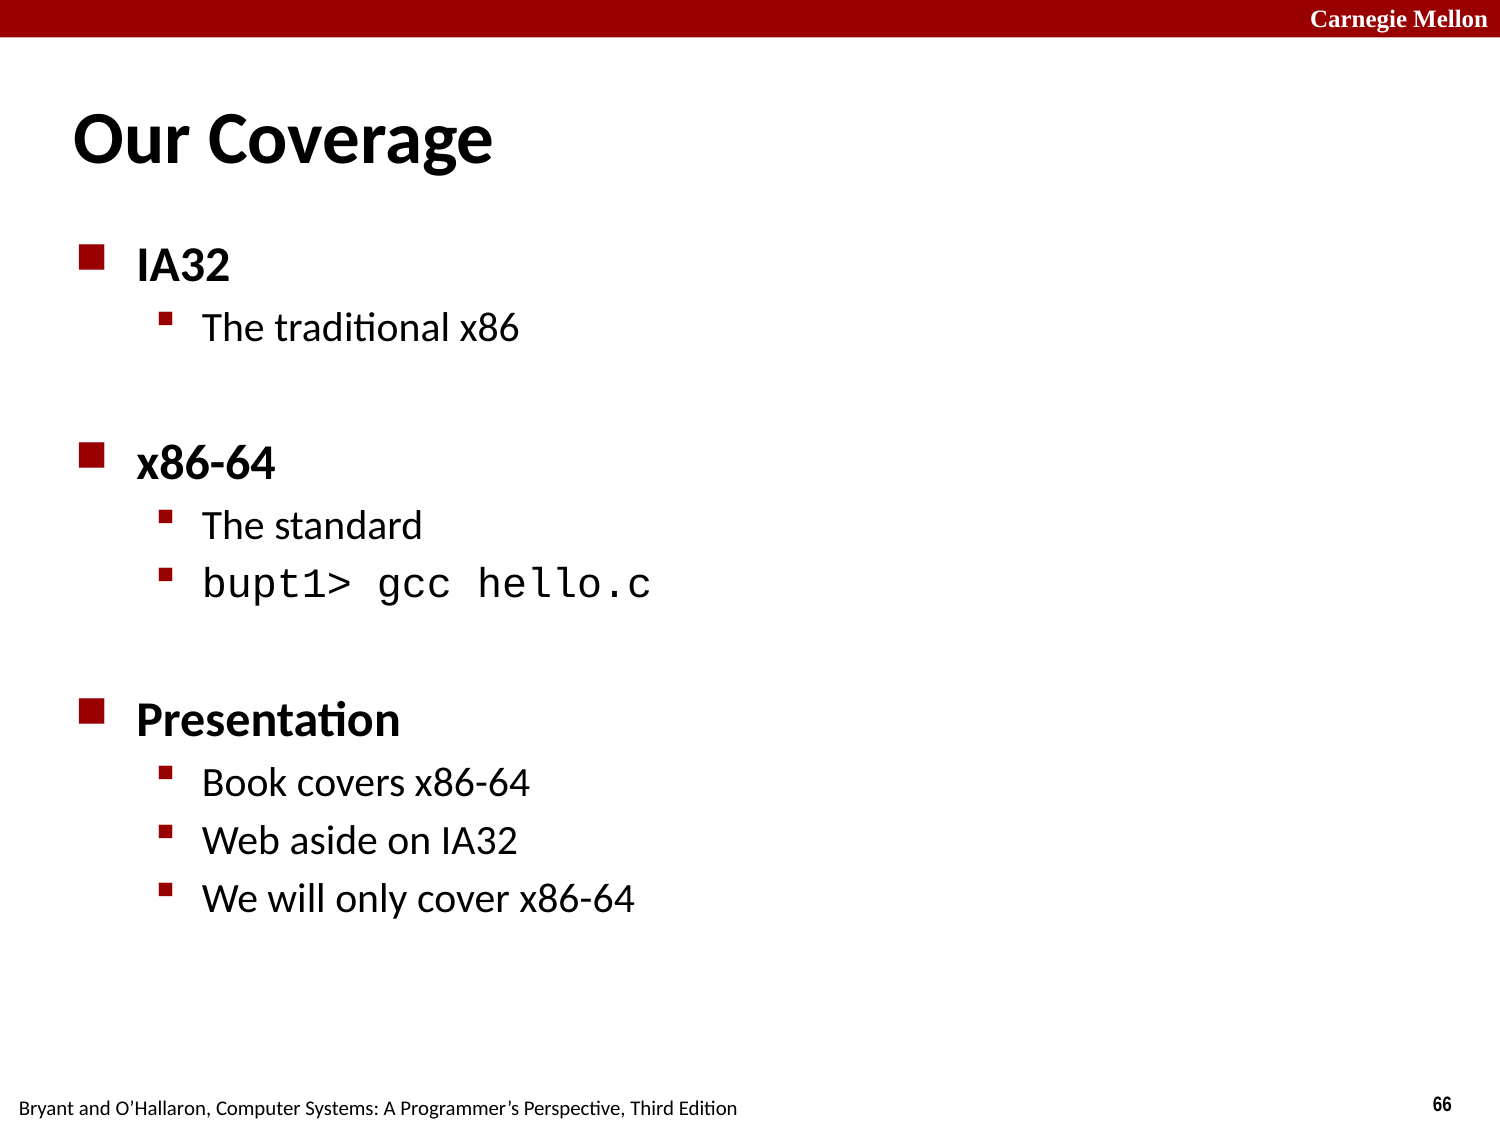

# Our Coverage
IA32
The traditional x86

x86-64
The standard
bupt1> gcc hello.c

Presentation
Book covers x86-64
Web aside on IA32
We will only cover x86-64